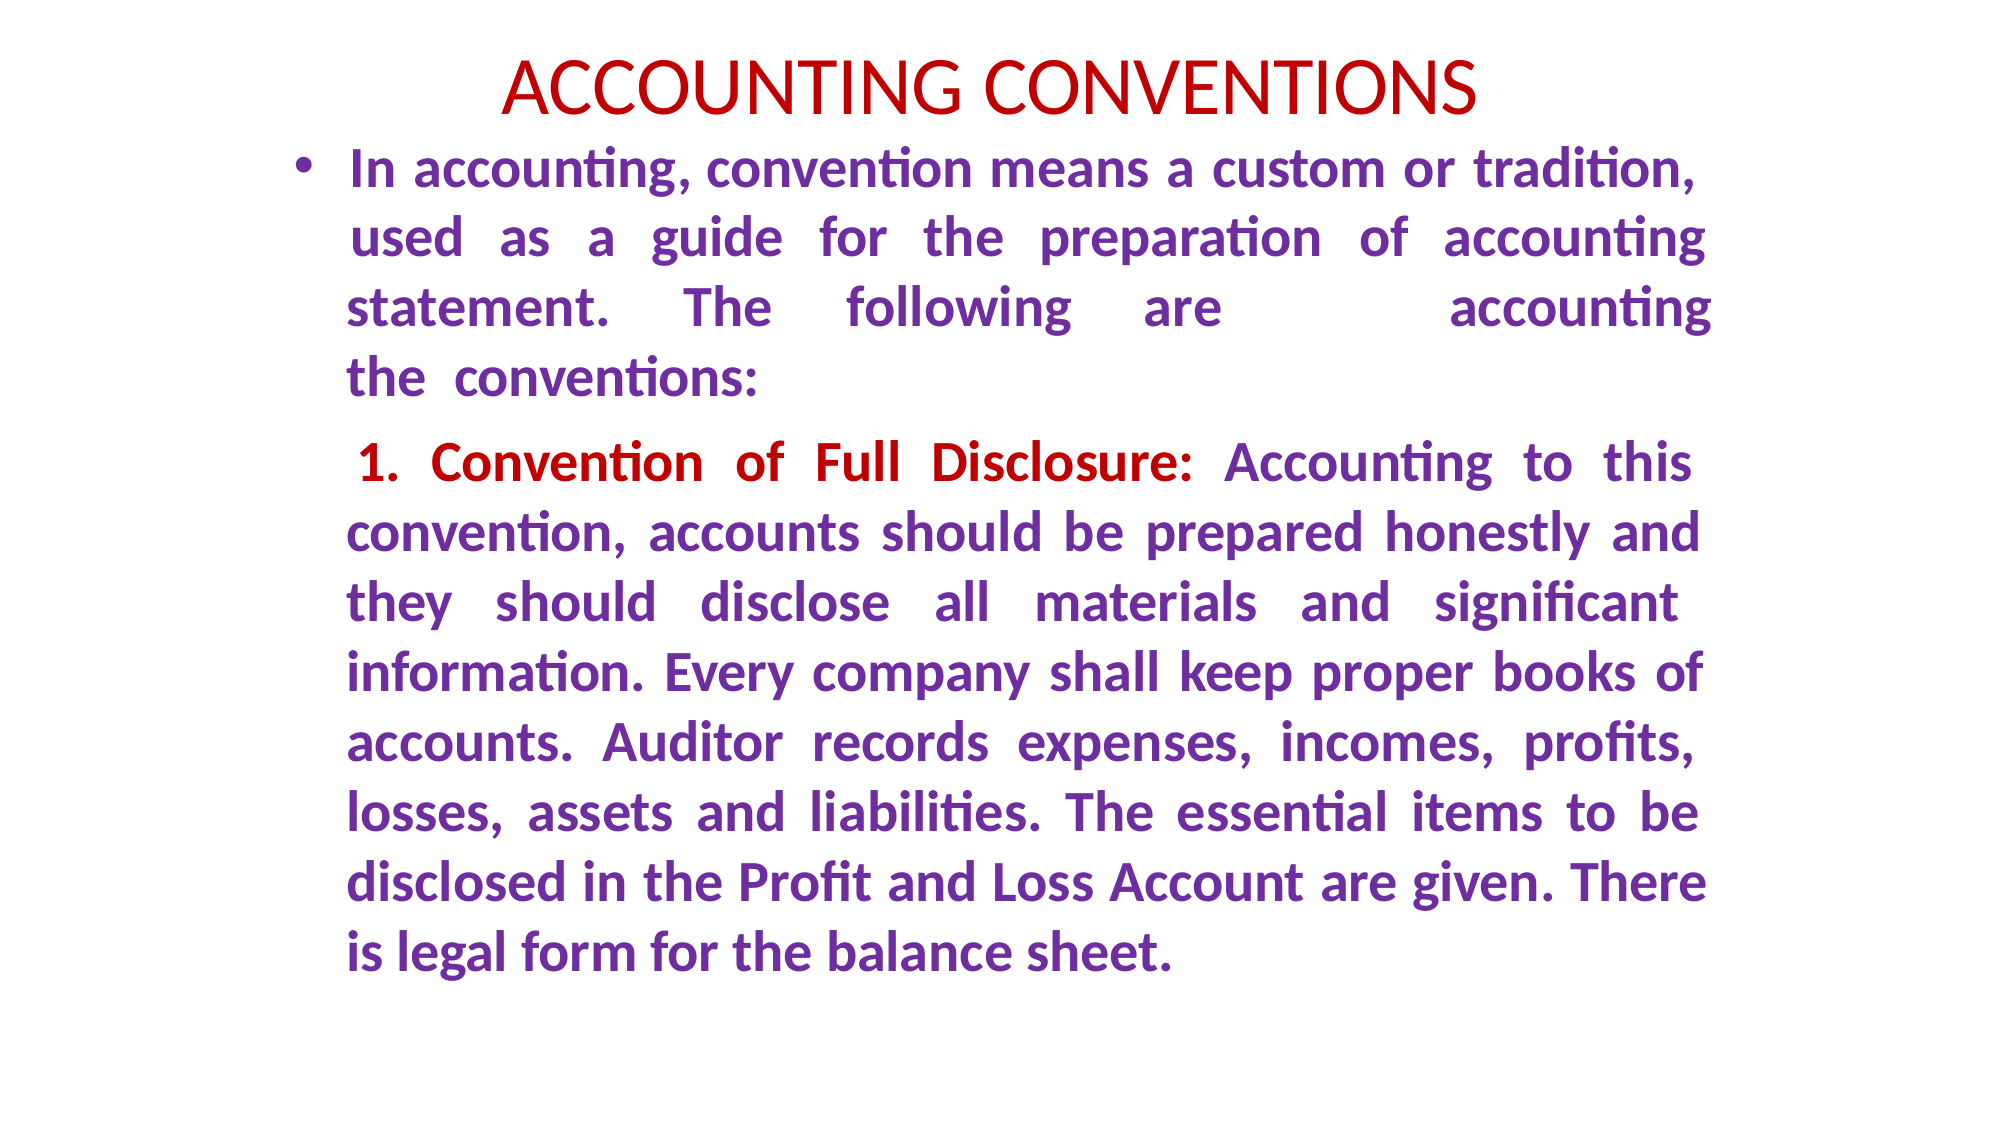

# ACCOUNTING CONVENTIONS
In accounting, convention means a custom or tradition,
used	as	a	guide	for	the	preparation	of	accounting
accounting
statement.	The	following	are	the  conventions:
1. Convention of Full Disclosure: Accounting to this  convention, accounts should be prepared honestly and  they should disclose all materials and significant  information. Every company shall keep proper books of  accounts. Auditor records expenses, incomes, profits,  losses, assets and liabilities. The essential items to be  disclosed in the Profit and Loss Account are given. There  is legal form for the balance sheet.